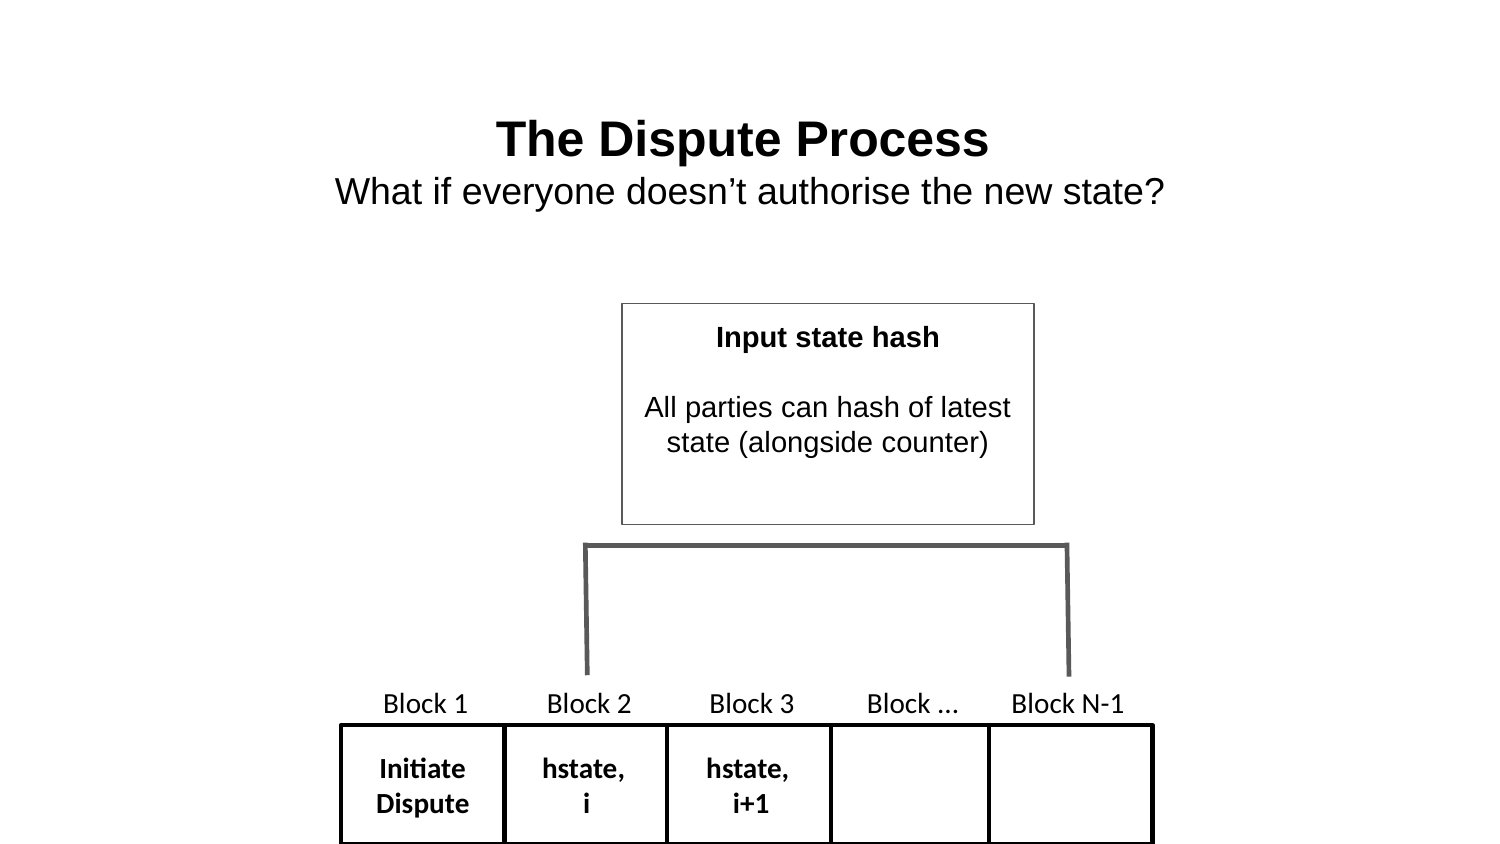

# The Dispute Process
What if everyone doesn’t authorise the new state?
Input state hash

All parties can hash of latest state (alongside counter)
Block 1
Block 3
Block ...
Block N-1
Block 2

Initiate Dispute
hstate,
i
hstate,
i+1